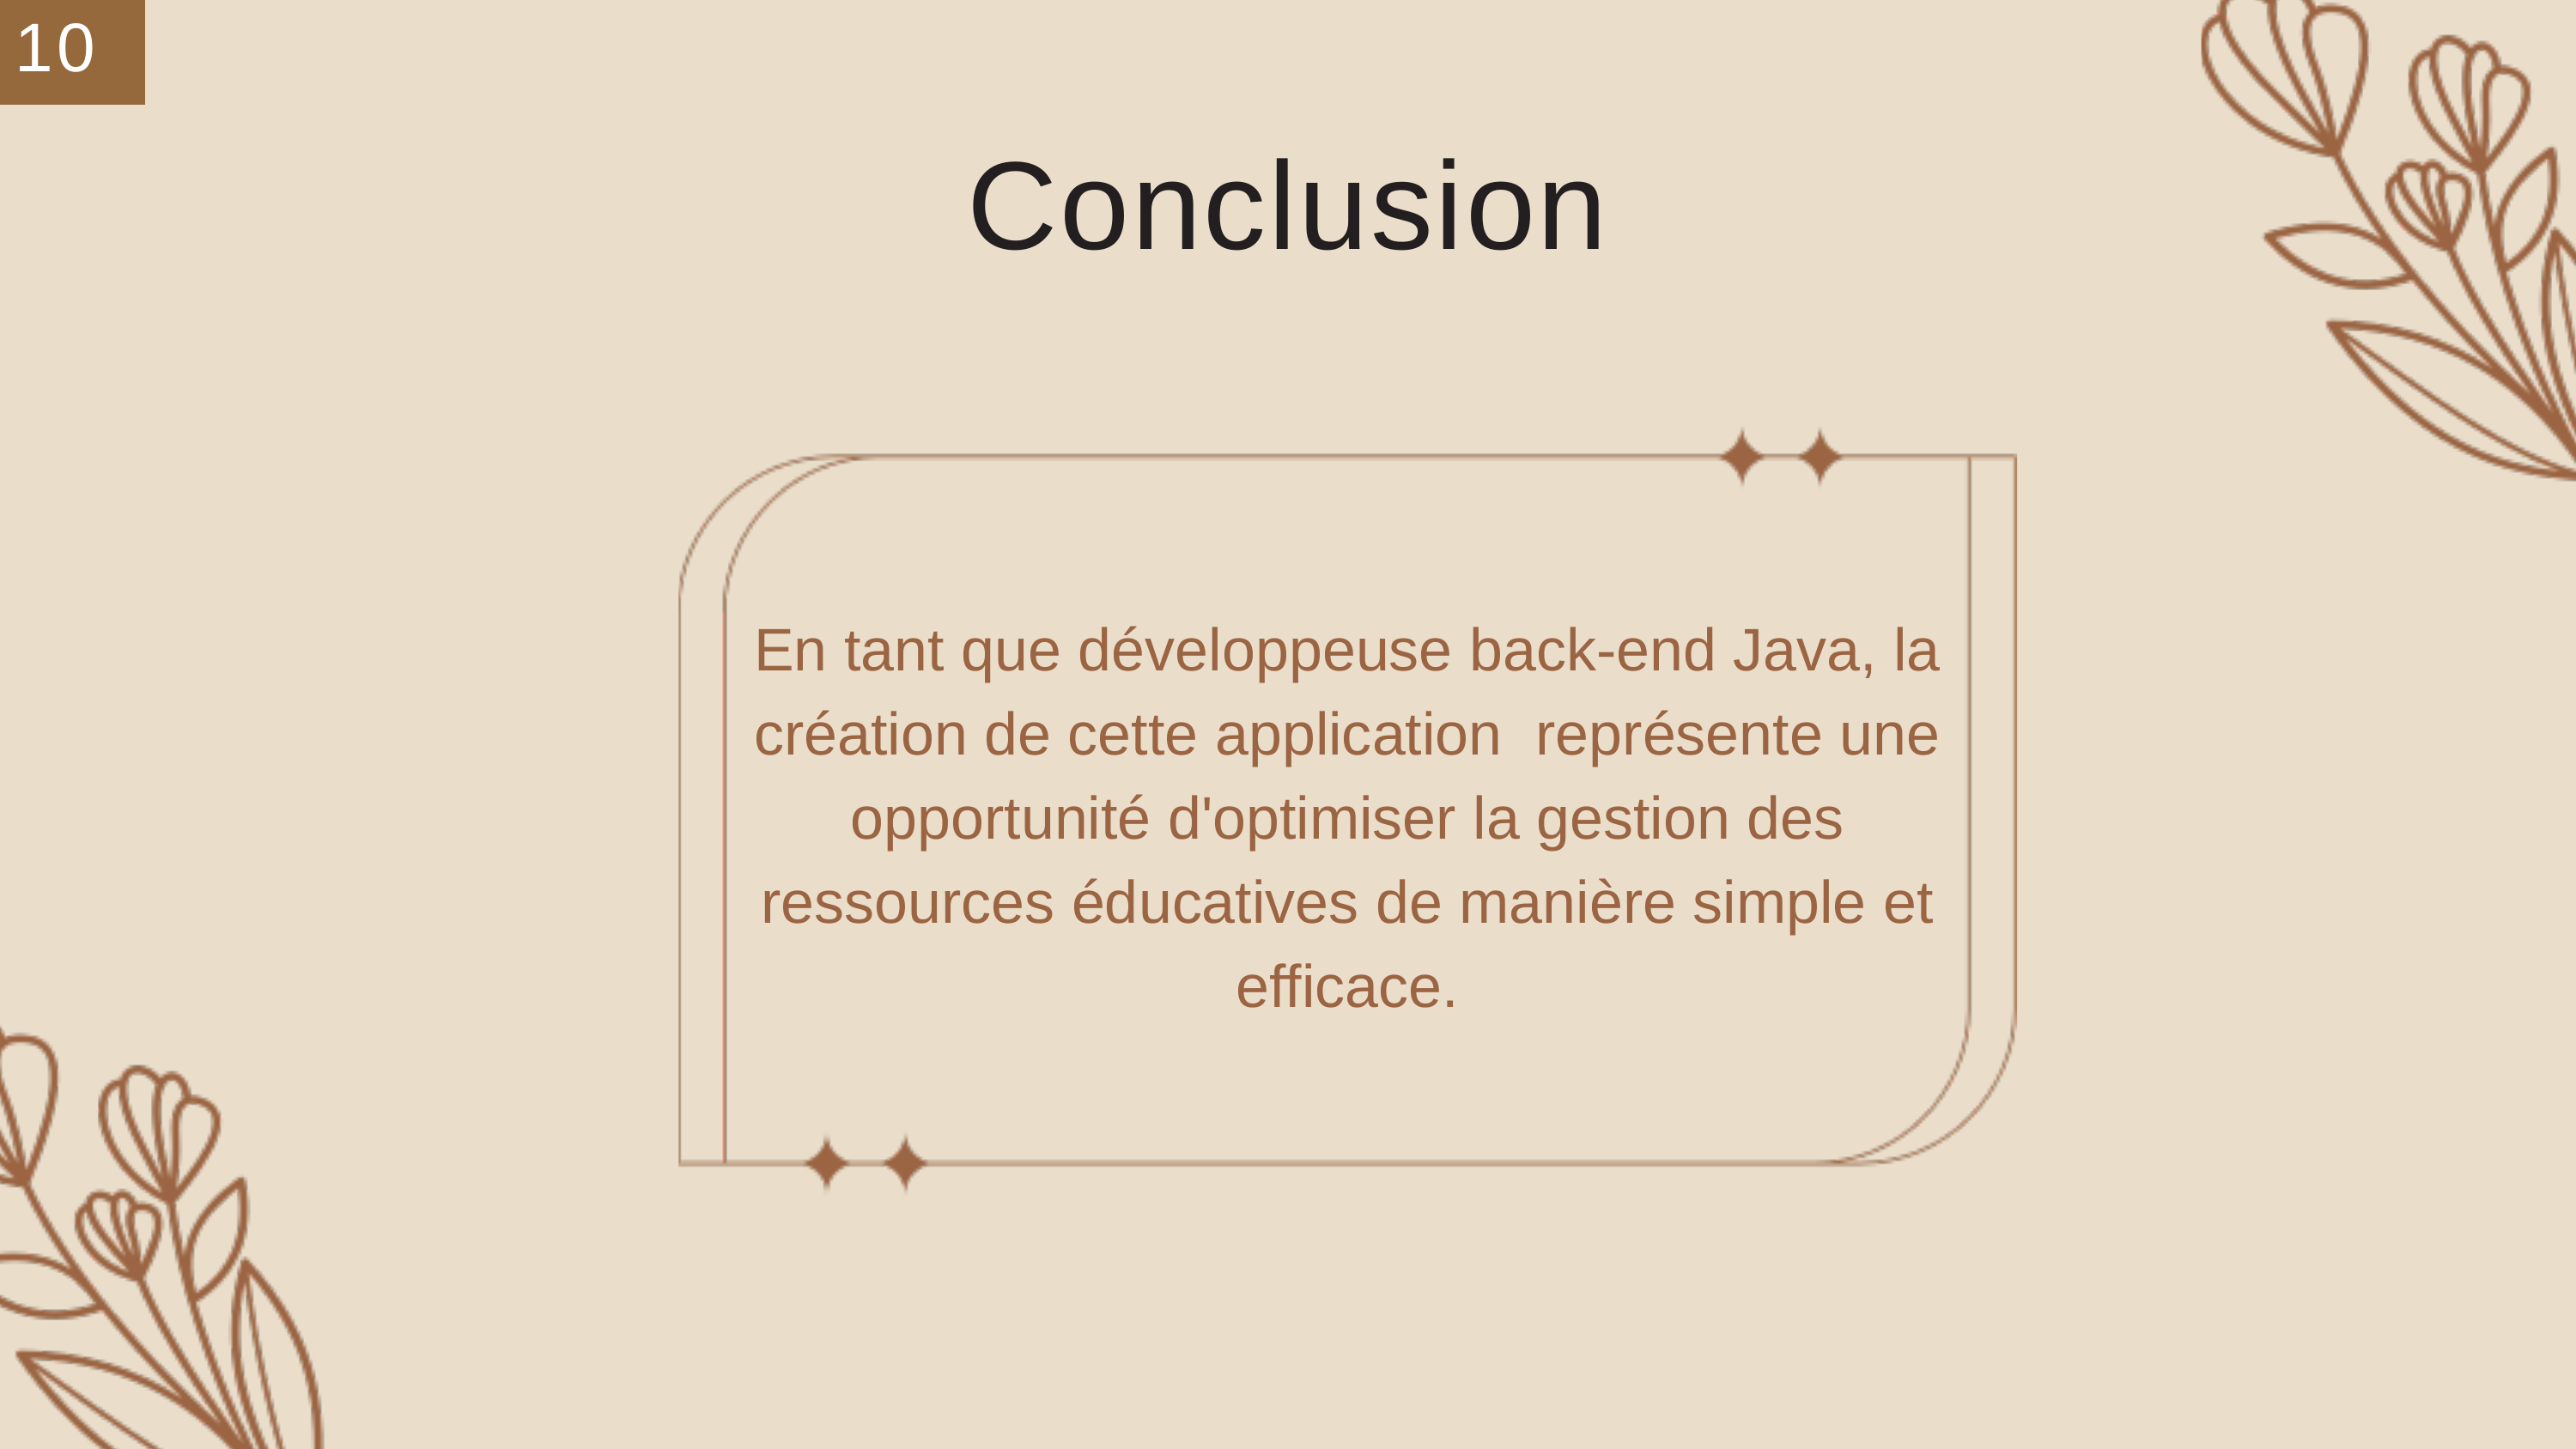

10
Conclusion

En tant que développeuse back-end Java, la création de cette application  représente une opportunité d'optimiser la gestion des ressources éducatives de manière simple et efficace.